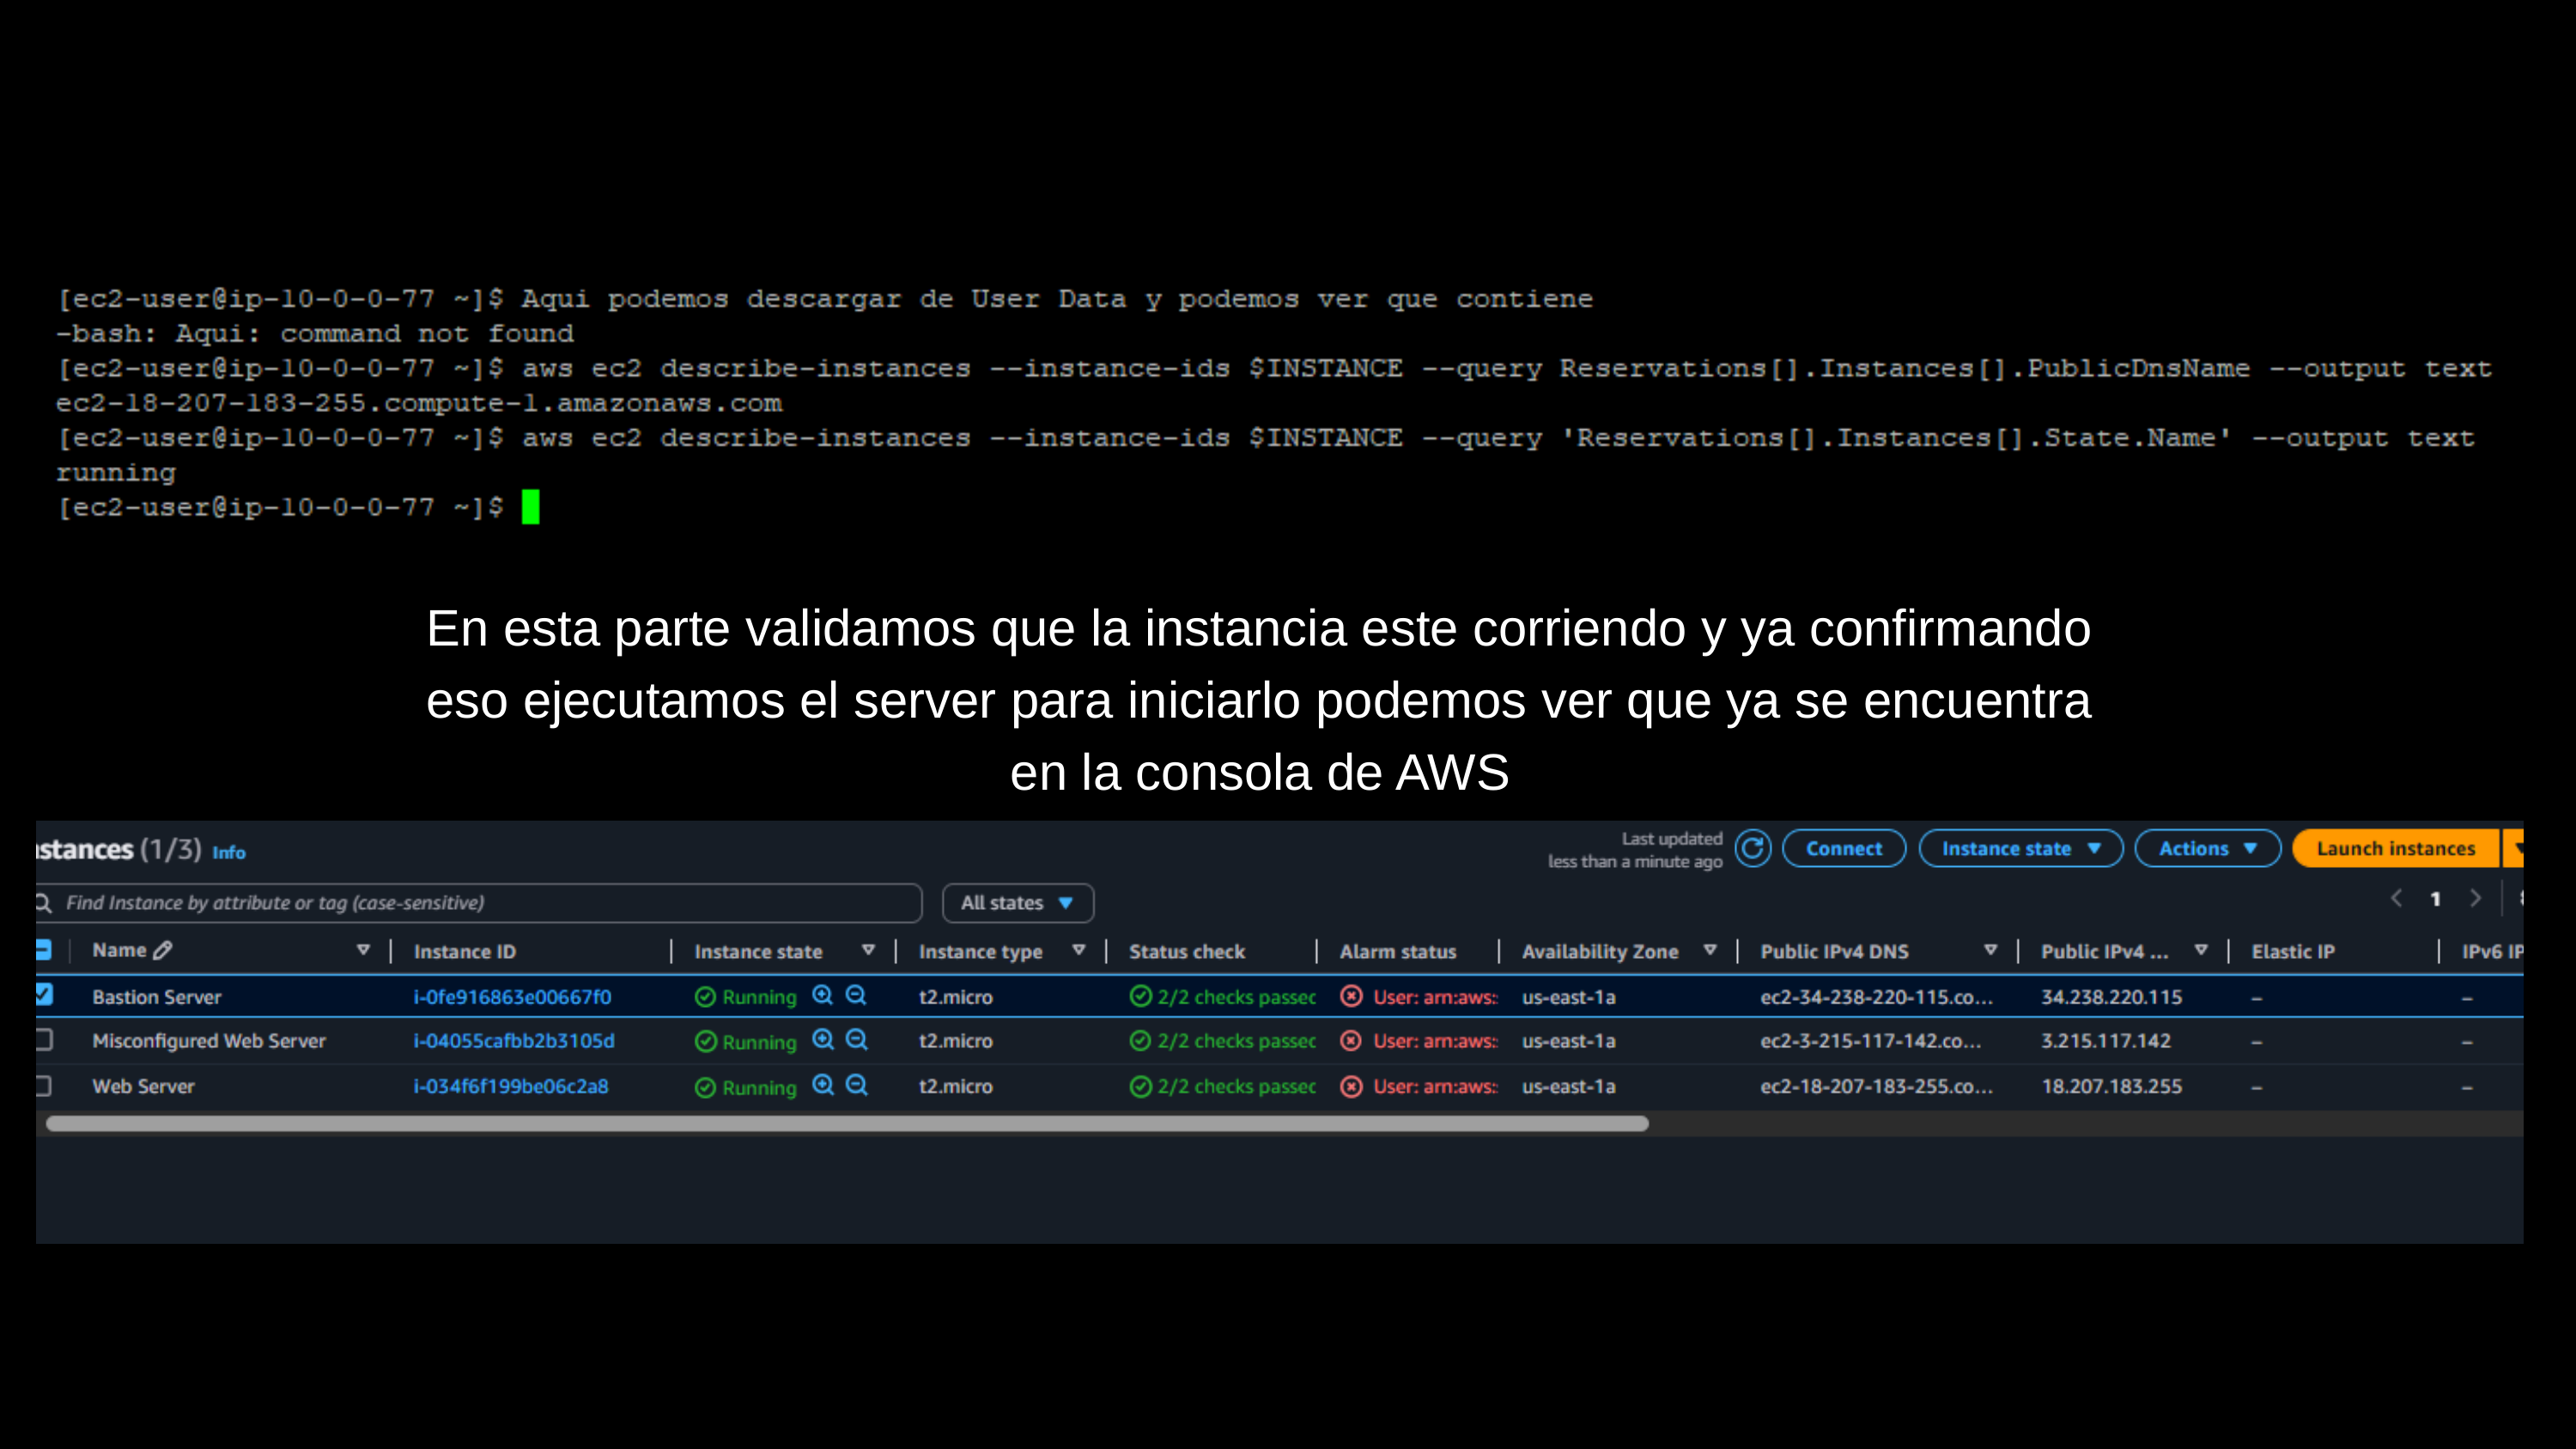

En esta parte validamos que la instancia este corriendo y ya confirmando eso ejecutamos el server para iniciarlo podemos ver que ya se encuentra en la consola de AWS